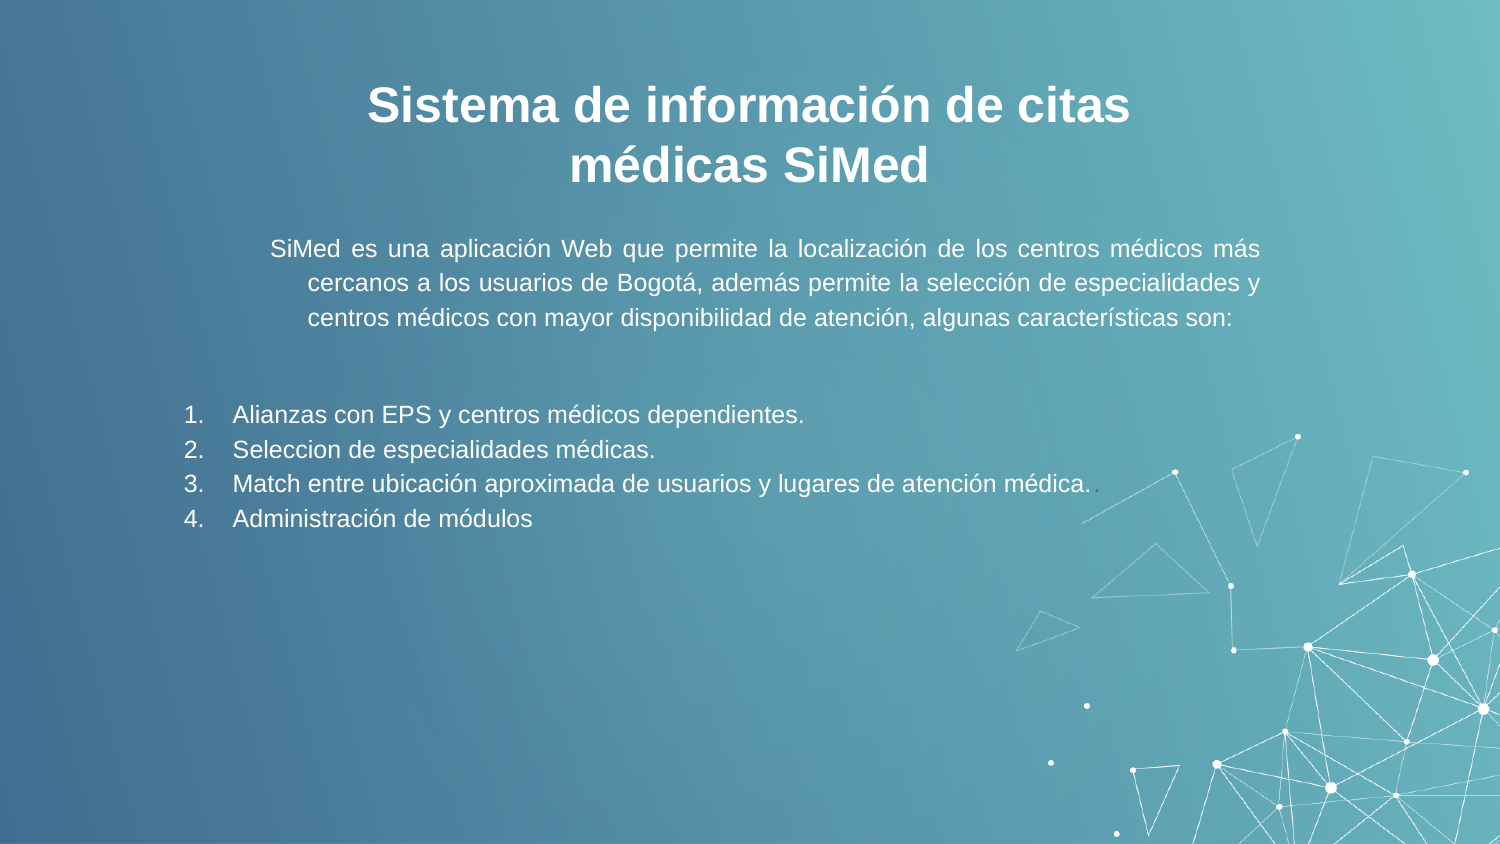

# Sistema de información de citas médicas SiMed

SiMed es una aplicación Web que permite la localización de los centros médicos más cercanos a los usuarios de Bogotá, además permite la selección de especialidades y centros médicos con mayor disponibilidad de atención, algunas características son:

Alianzas con EPS y centros médicos dependientes.
Seleccion de especialidades médicas.
Match entre ubicación aproximada de usuarios y lugares de atención médica..
Administración de módulos